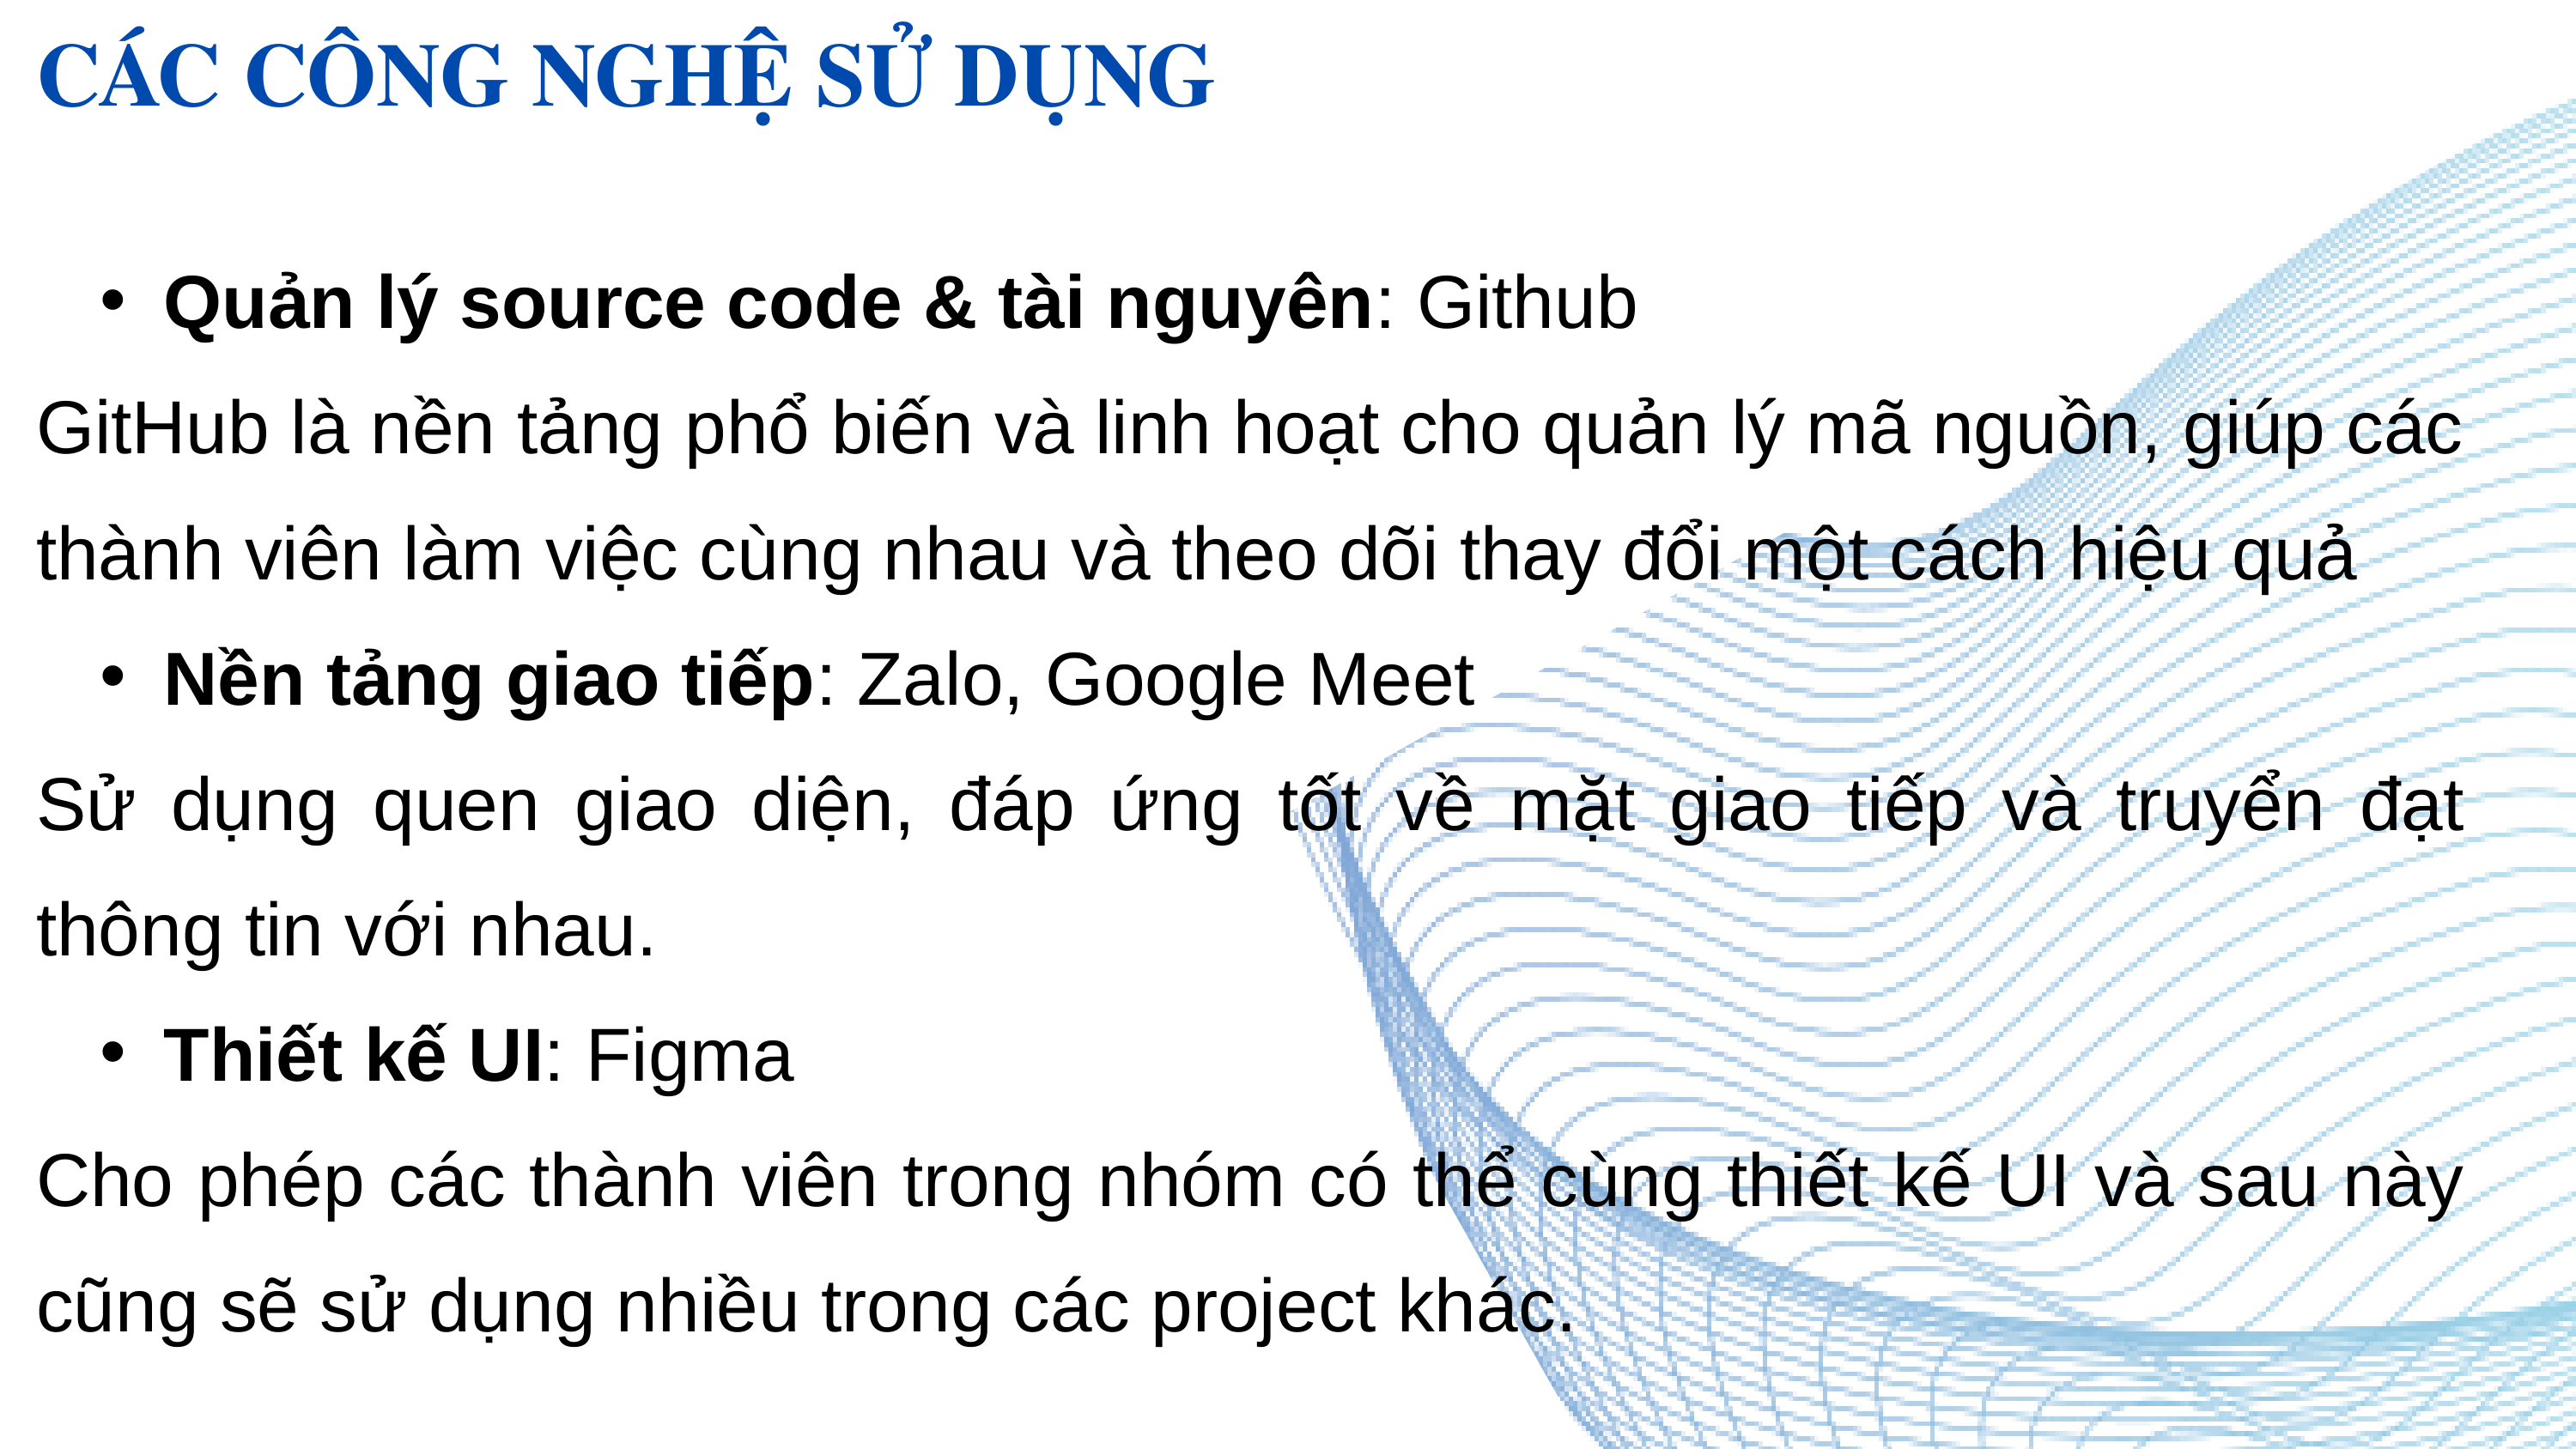

CÁC CÔNG NGHỆ SỬ DỤNG
Quản lý source code & tài nguyên: Github
GitHub là nền tảng phổ biến và linh hoạt cho quản lý mã nguồn, giúp các thành viên làm việc cùng nhau và theo dõi thay đổi một cách hiệu quả
Nền tảng giao tiếp: Zalo, Google Meet
Sử dụng quen giao diện, đáp ứng tốt về mặt giao tiếp và truyển đạt thông tin với nhau.
Thiết kế UI: Figma
Cho phép các thành viên trong nhóm có thể cùng thiết kế UI và sau này cũng sẽ sử dụng nhiều trong các project khác.